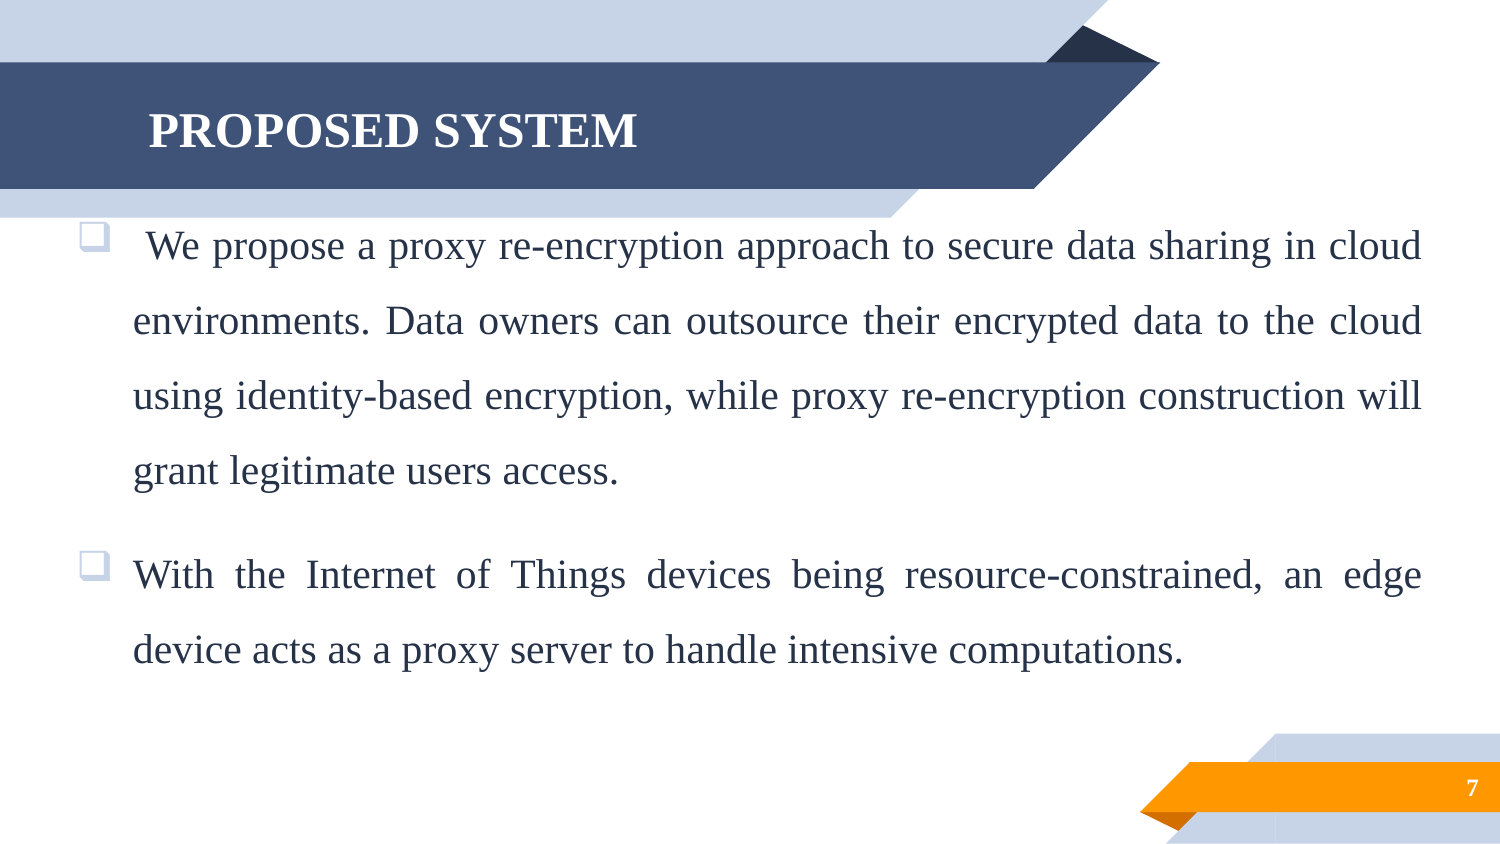

# PROPOSED SYSTEM

 We propose a proxy re-encryption approach to secure data sharing in cloud environments. Data owners can outsource their encrypted data to the cloud using identity-based encryption, while proxy re-encryption construction will grant legitimate users access.
With the Internet of Things devices being resource-constrained, an edge device acts as a proxy server to handle intensive computations.
7